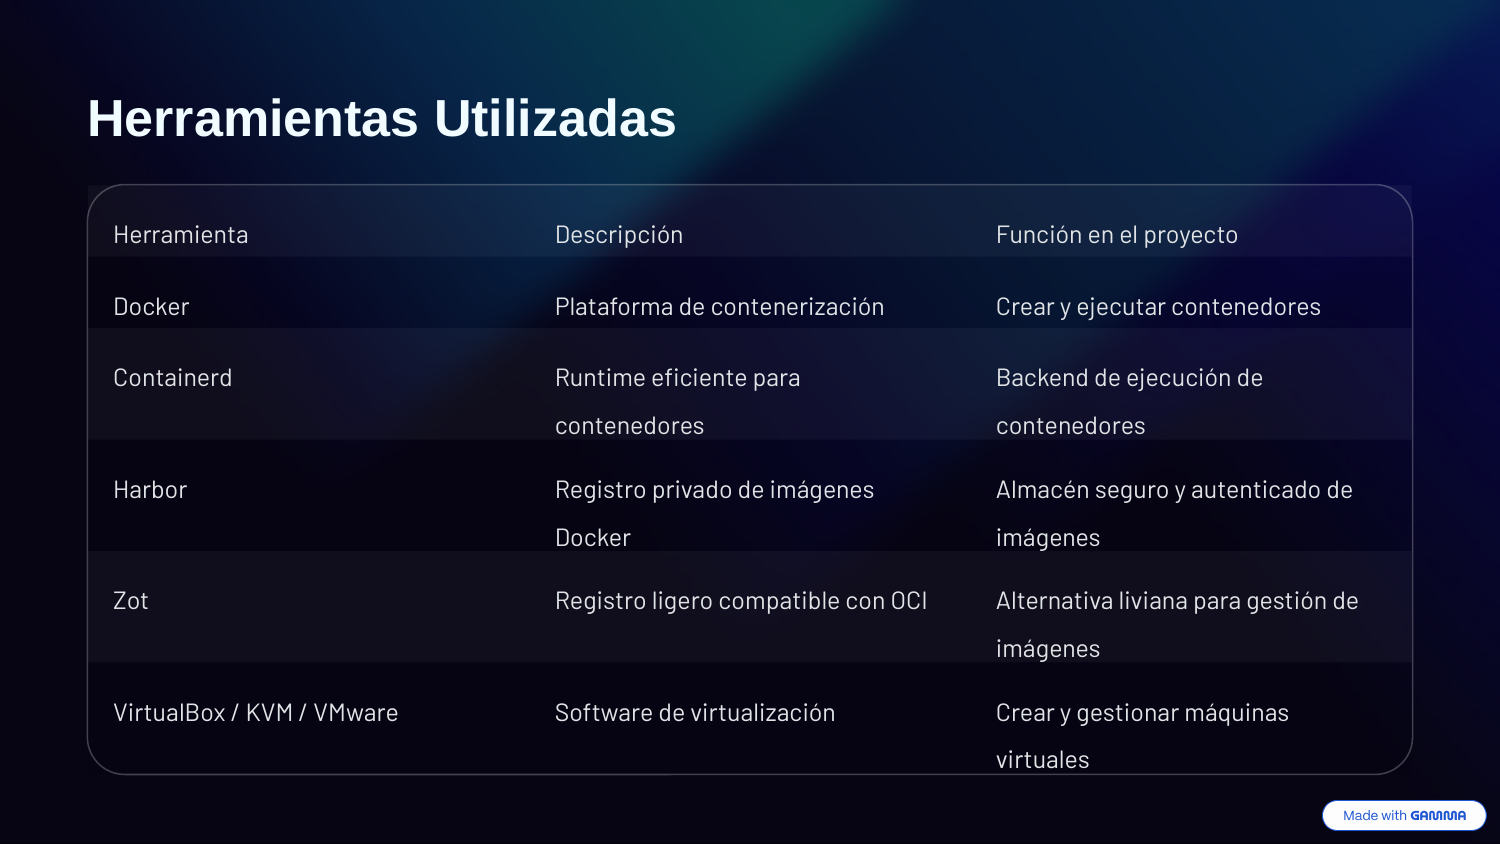

Herramientas Utilizadas

Herramienta
Descripción
Función en el proyecto

Docker
Plataforma de contenerización
Crear y ejecutar contenedores

Containerd
Runtime eficiente para contenedores
Backend de ejecución de contenedores

Harbor
Registro privado de imágenes Docker
Almacén seguro y autenticado de imágenes

Zot
Registro ligero compatible con OCI
Alternativa liviana para gestión de imágenes

VirtualBox / KVM / VMware
Software de virtualización
Crear y gestionar máquinas virtuales